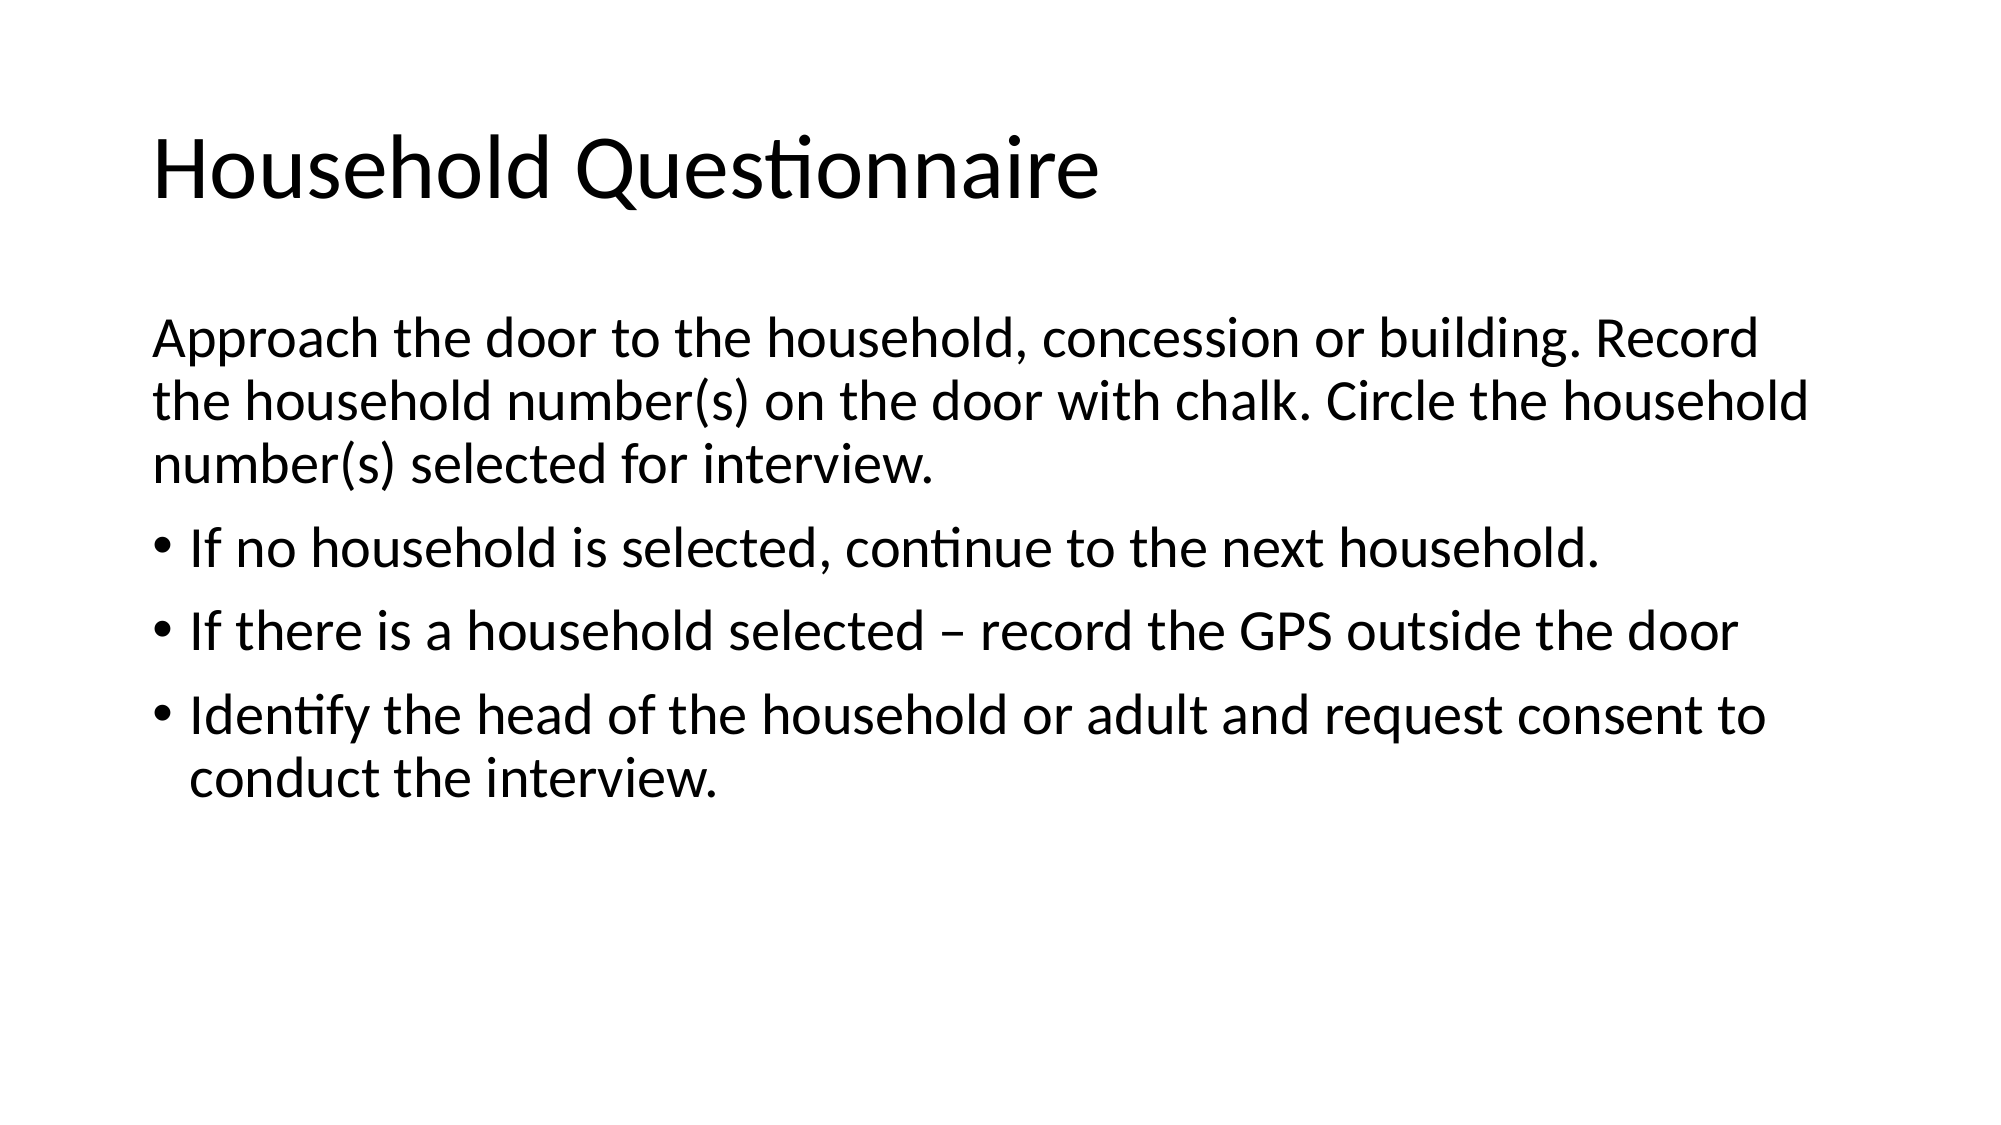

# Household Questionnaire
Approach the door to the household, concession or building. Record the household number(s) on the door with chalk. Circle the household number(s) selected for interview.
If no household is selected, continue to the next household.
If there is a household selected – record the GPS outside the door
Identify the head of the household or adult and request consent to conduct the interview.